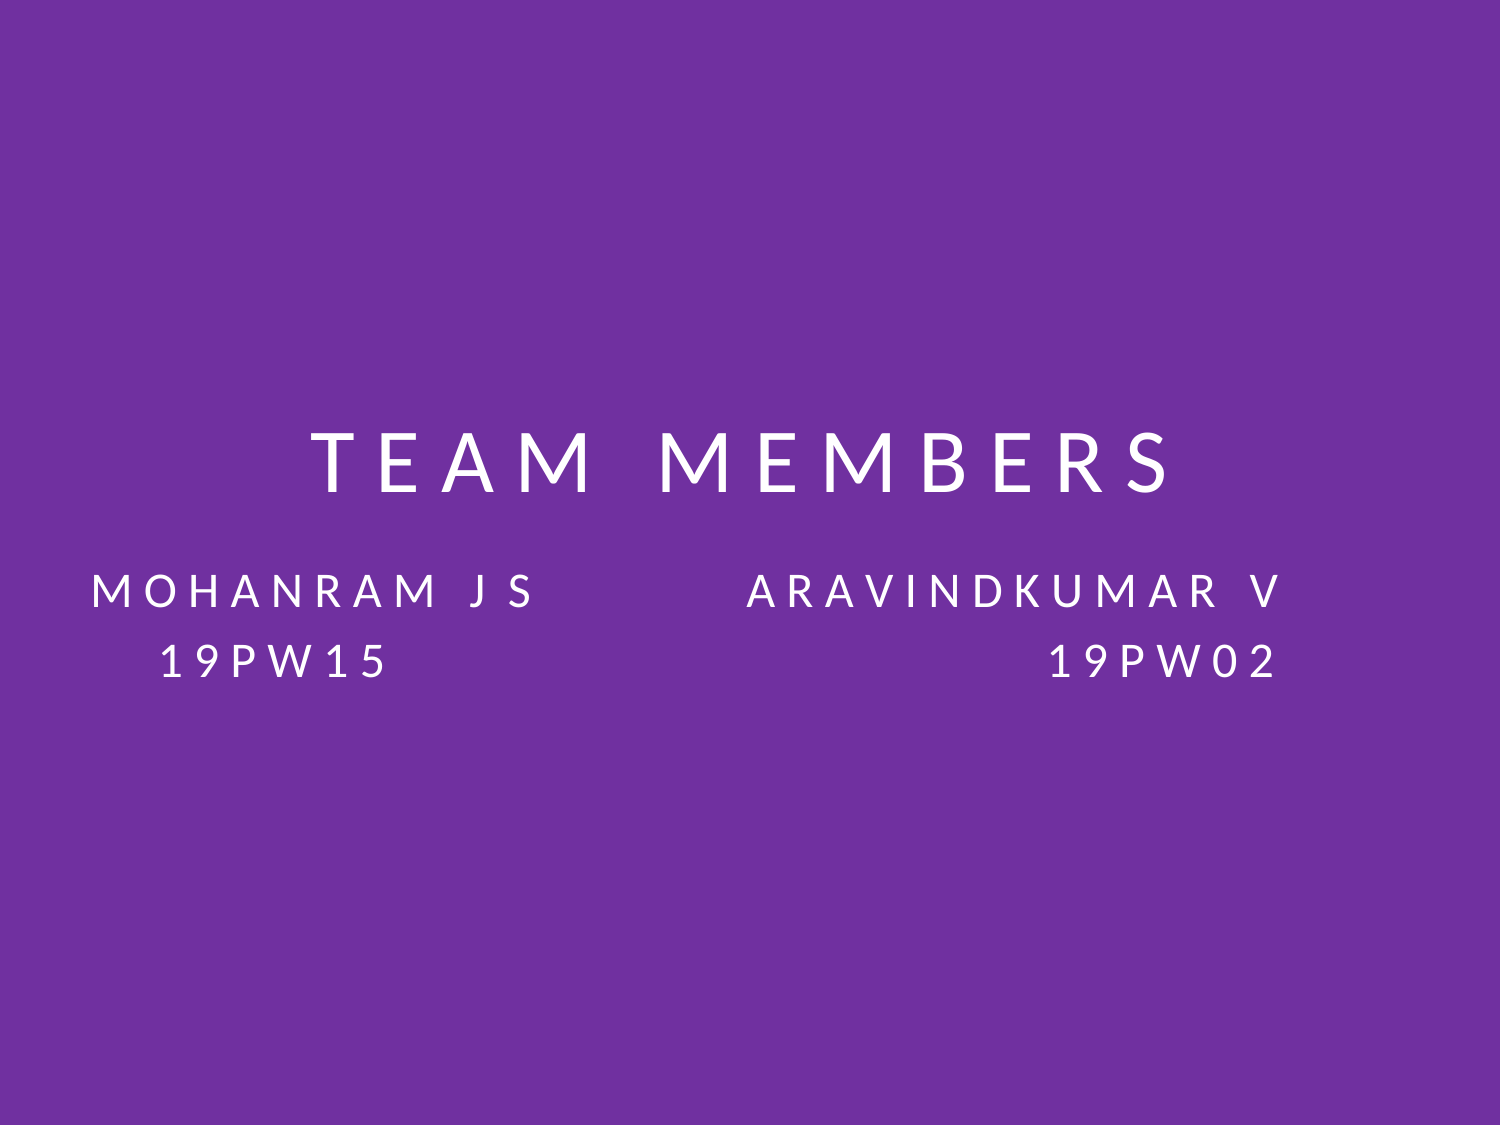

# T E A M   M E M B E R S
M O H A N R A M   J  S  		A R A V I N D K U M A R   V
      1 9 P W 1 5					1 9 P W 0 2